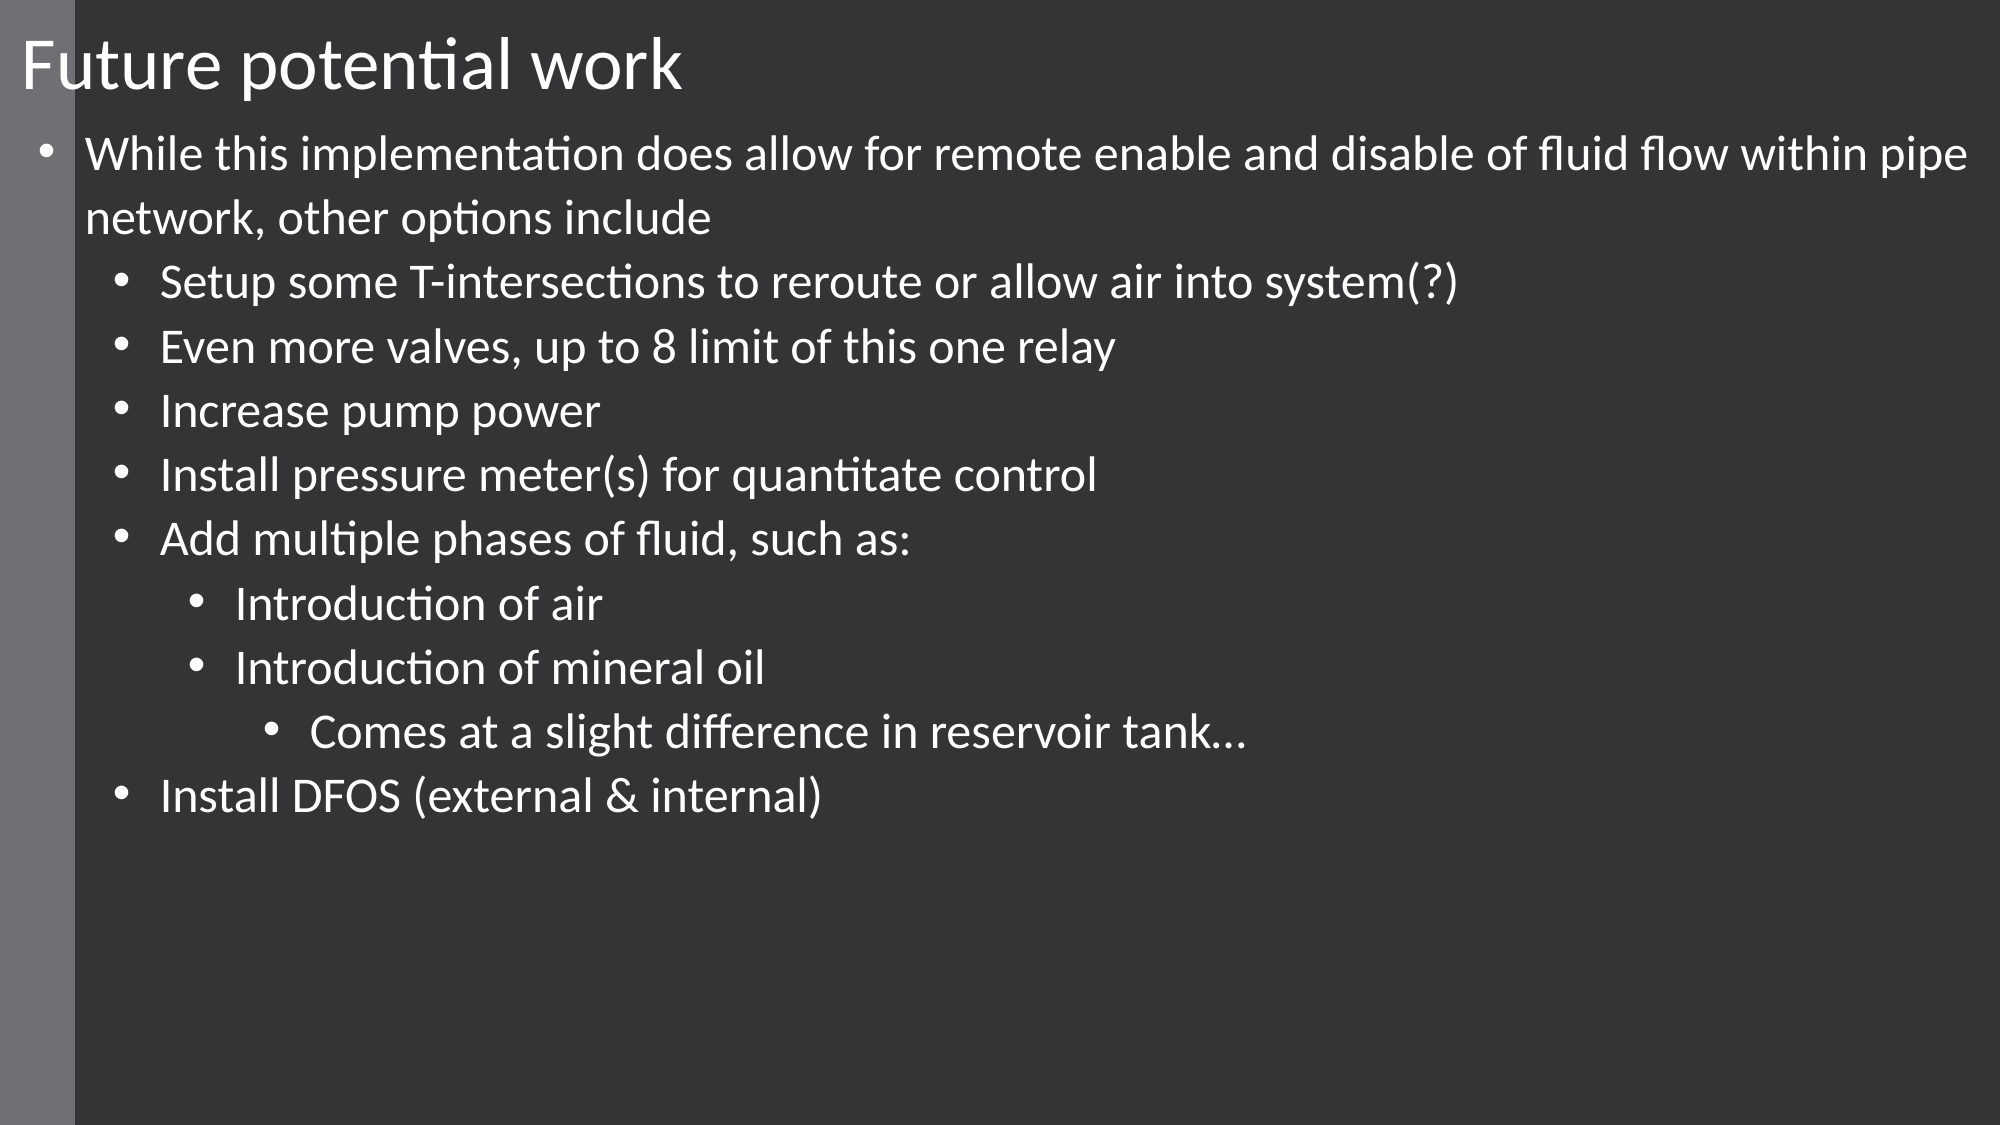

Future potential work
While this implementation does allow for remote enable and disable of fluid flow within pipe network, other options include
Setup some T-intersections to reroute or allow air into system(?)
Even more valves, up to 8 limit of this one relay
Increase pump power
Install pressure meter(s) for quantitate control
Add multiple phases of fluid, such as:
Introduction of air
Introduction of mineral oil
Comes at a slight difference in reservoir tank…
Install DFOS (external & internal)